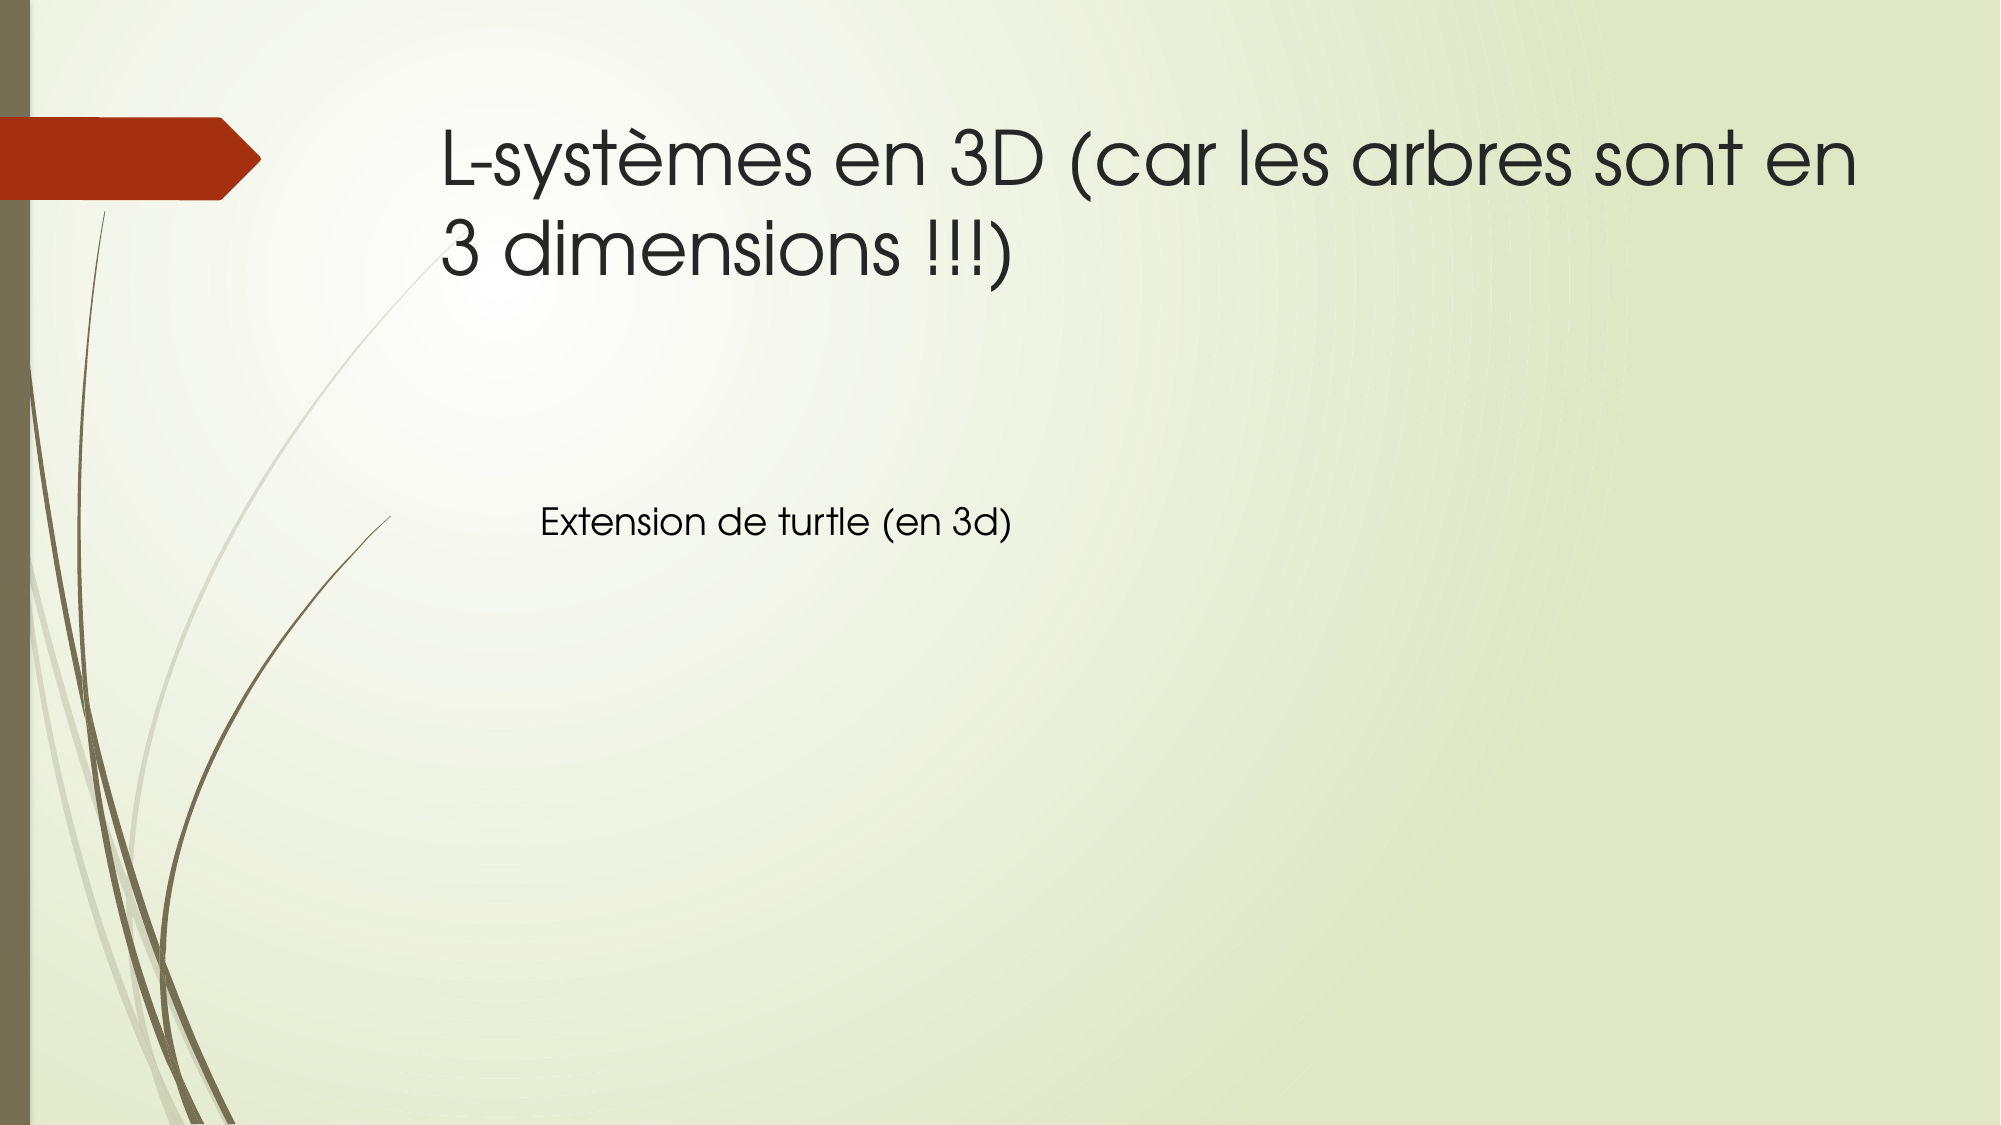

# L-systèmes en 3D (car les arbres sont en 3 dimensions !!!)
Extension de turtle (en 3d)